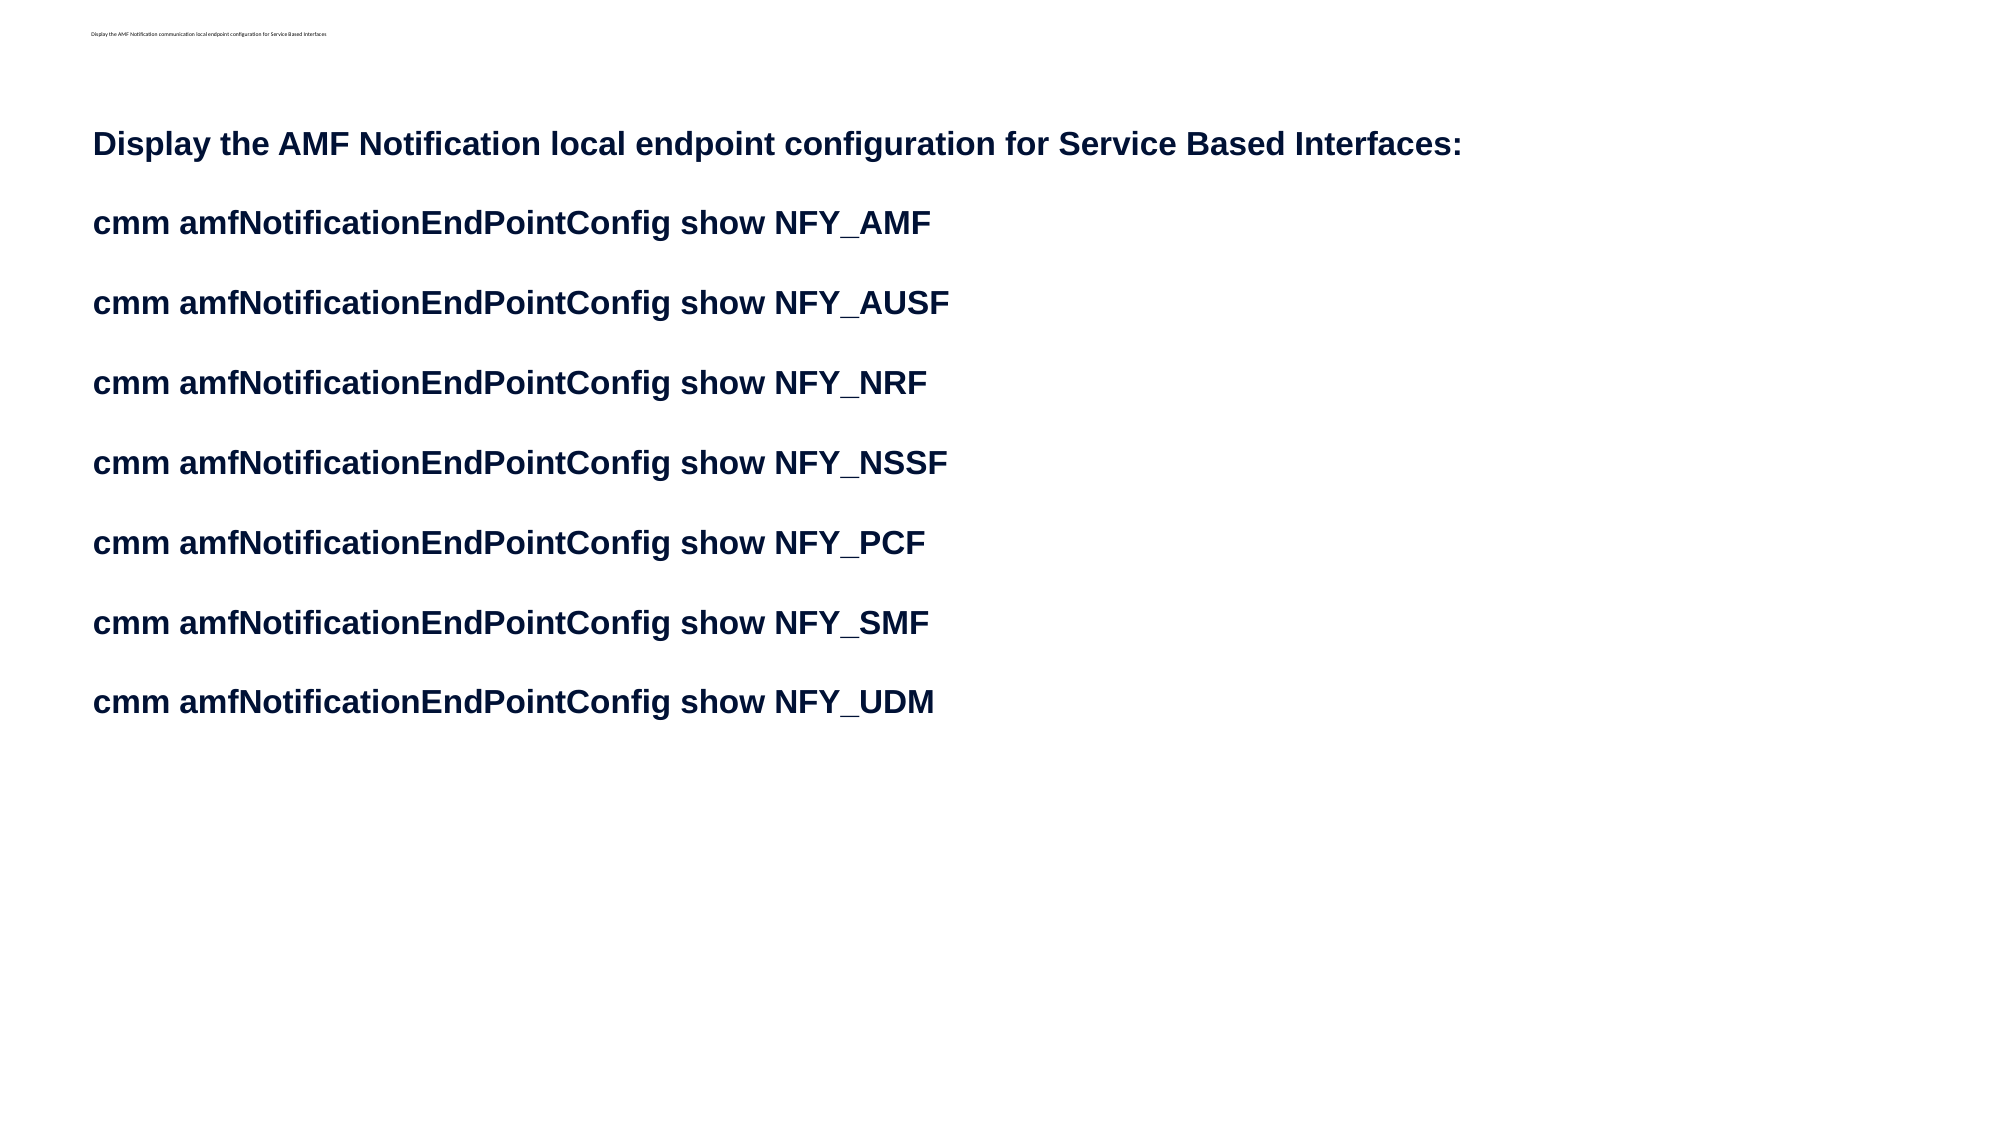

# Display the AMF Notification communication local endpoint configuration for Service Based Interfaces
Display the AMF Notification local endpoint configuration for Service Based Interfaces:

cmm amfNotificationEndPointConfig show NFY_AMF

cmm amfNotificationEndPointConfig show NFY_AUSF

cmm amfNotificationEndPointConfig show NFY_NRF

cmm amfNotificationEndPointConfig show NFY_NSSF

cmm amfNotificationEndPointConfig show NFY_PCF

cmm amfNotificationEndPointConfig show NFY_SMF

cmm amfNotificationEndPointConfig show NFY_UDM